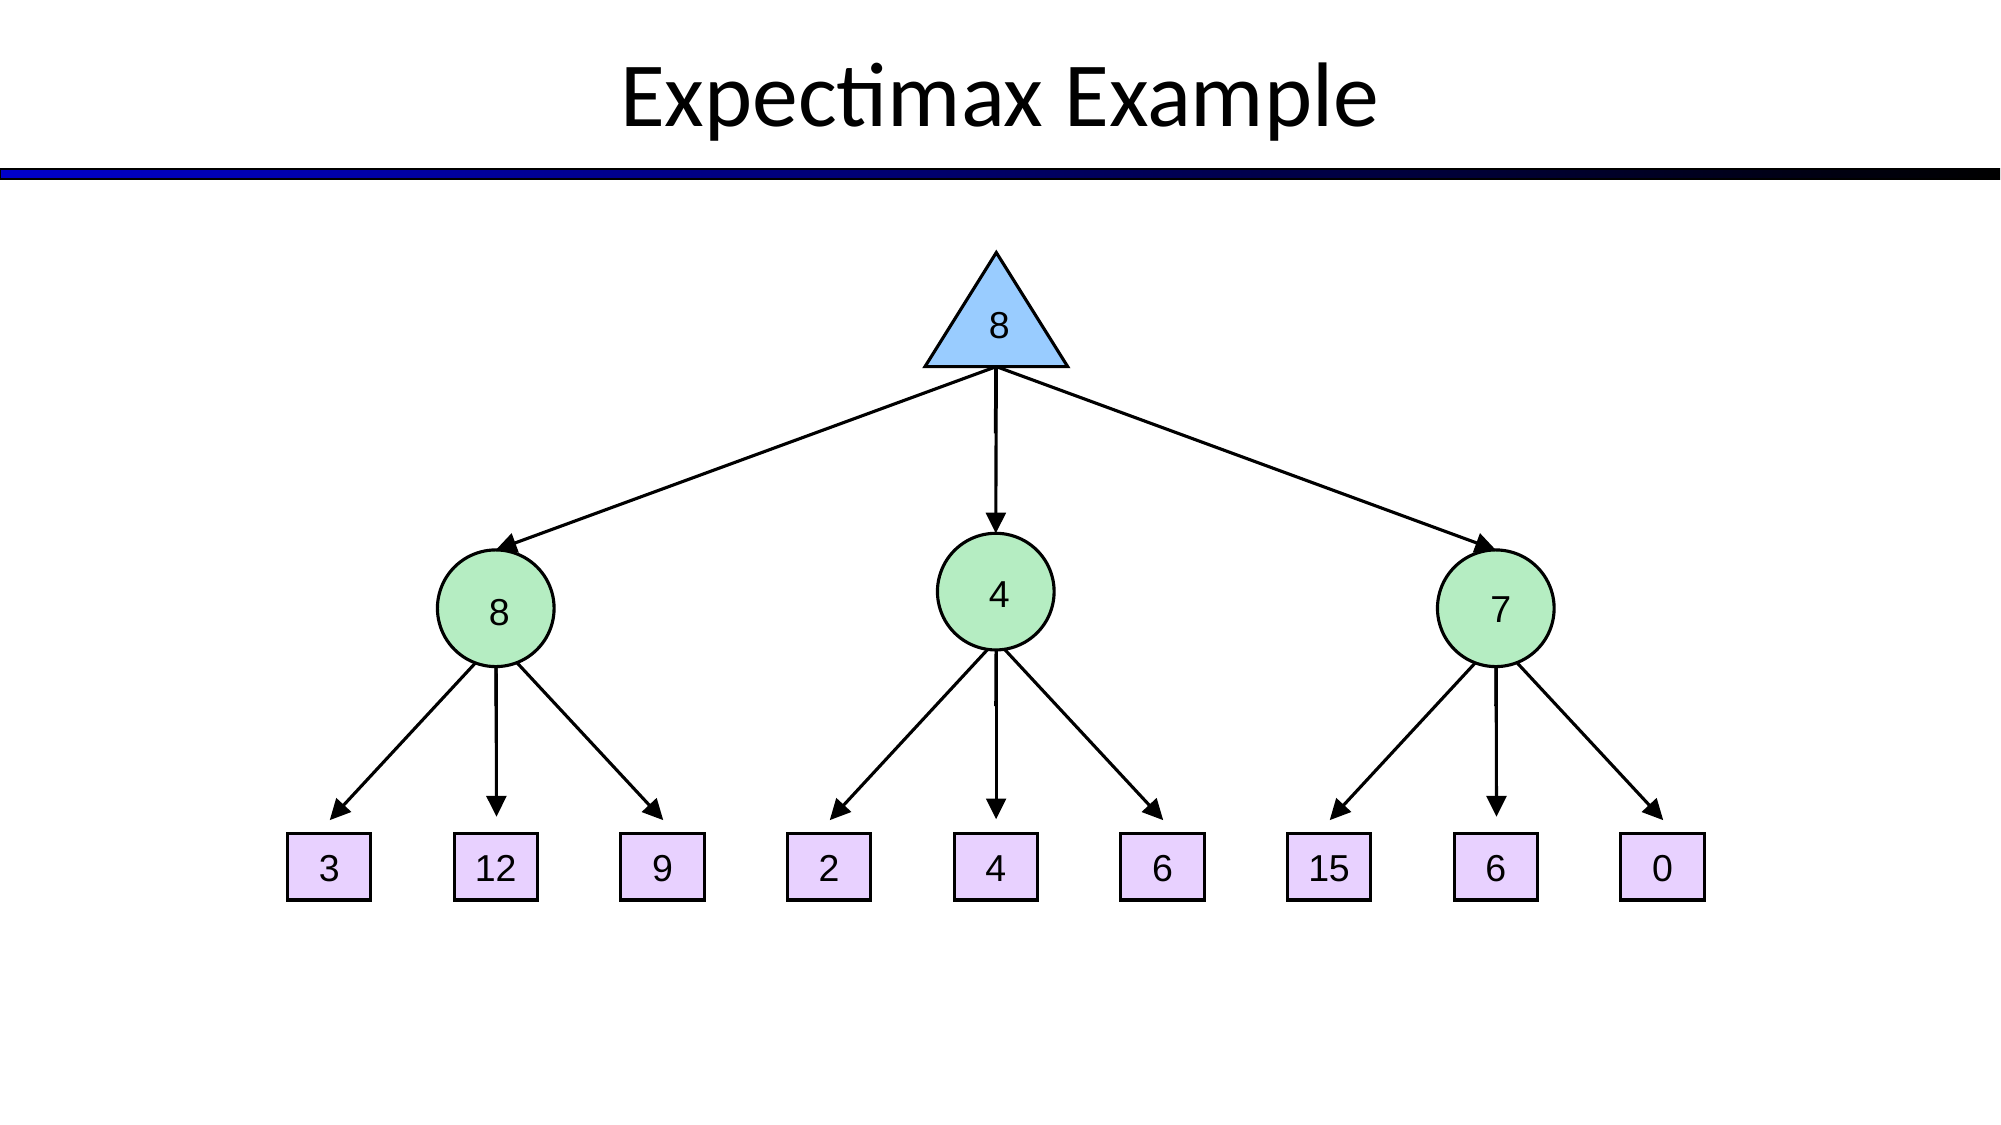

# Expectimax Example

2
15
12
9
4
6
6
0
3
8
4
7
8